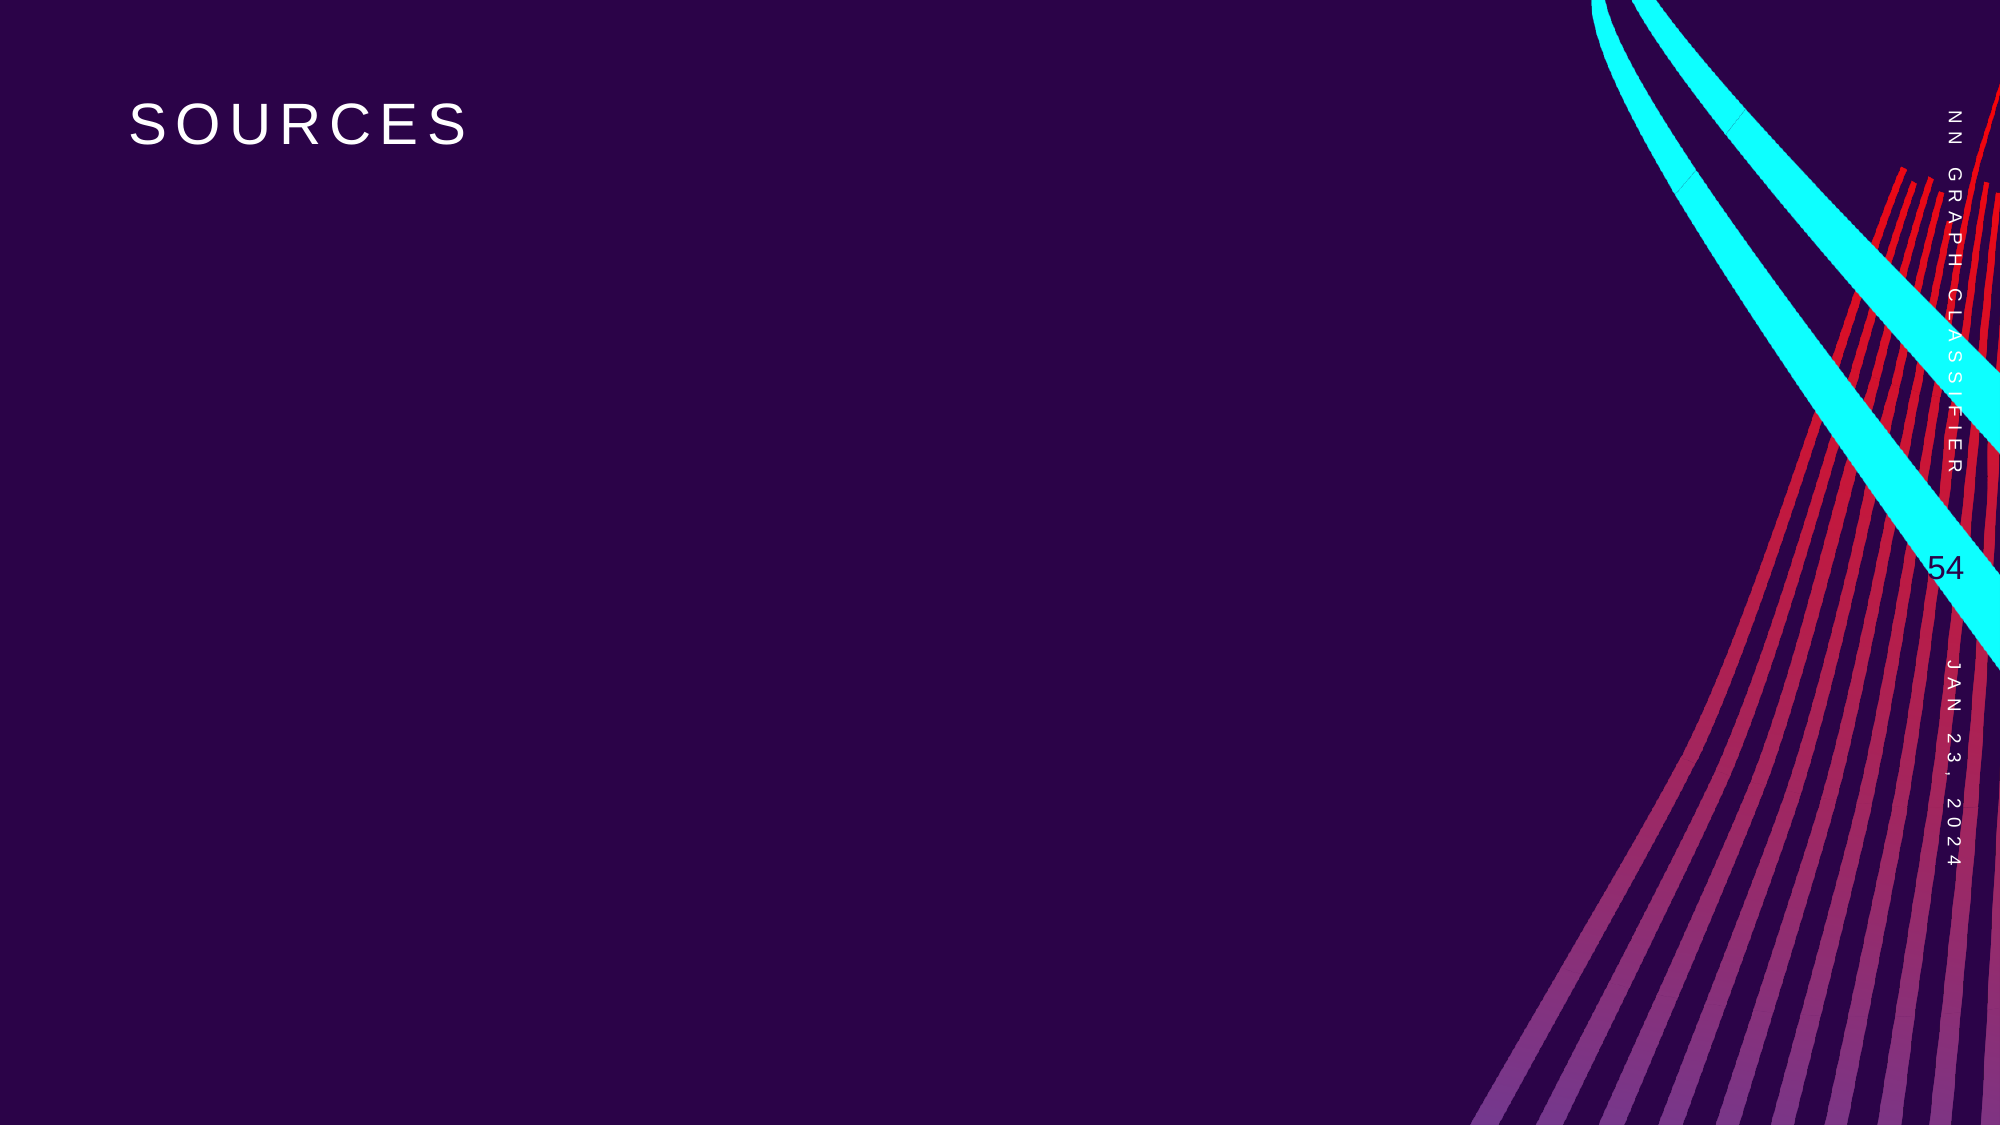

# Sources
NN Graph Classifier
54
Jan 23, 2024